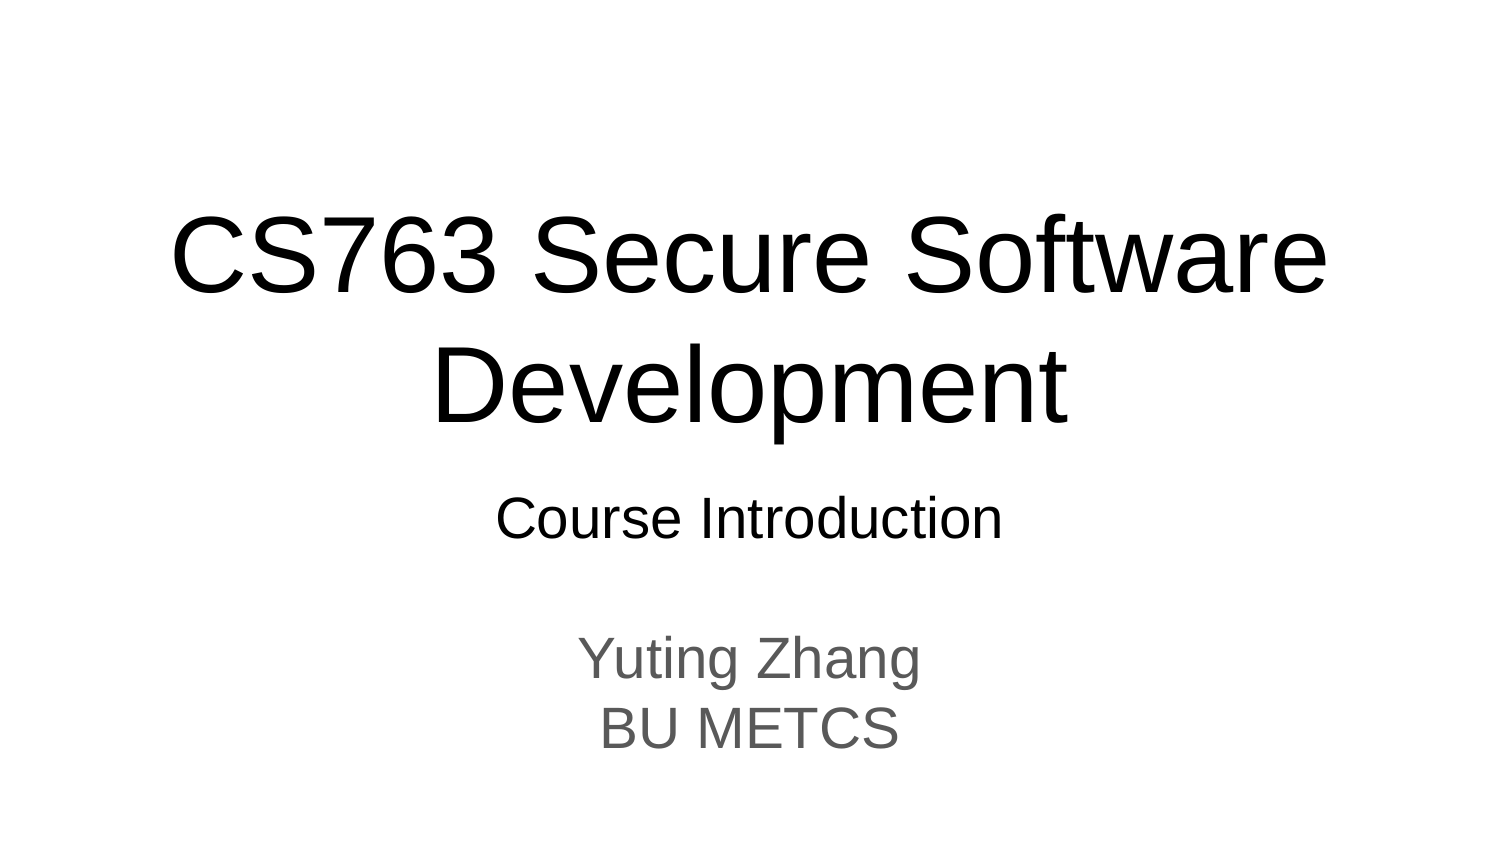

# CS763 Secure Software Development
Course Introduction

Yuting Zhang
BU METCS